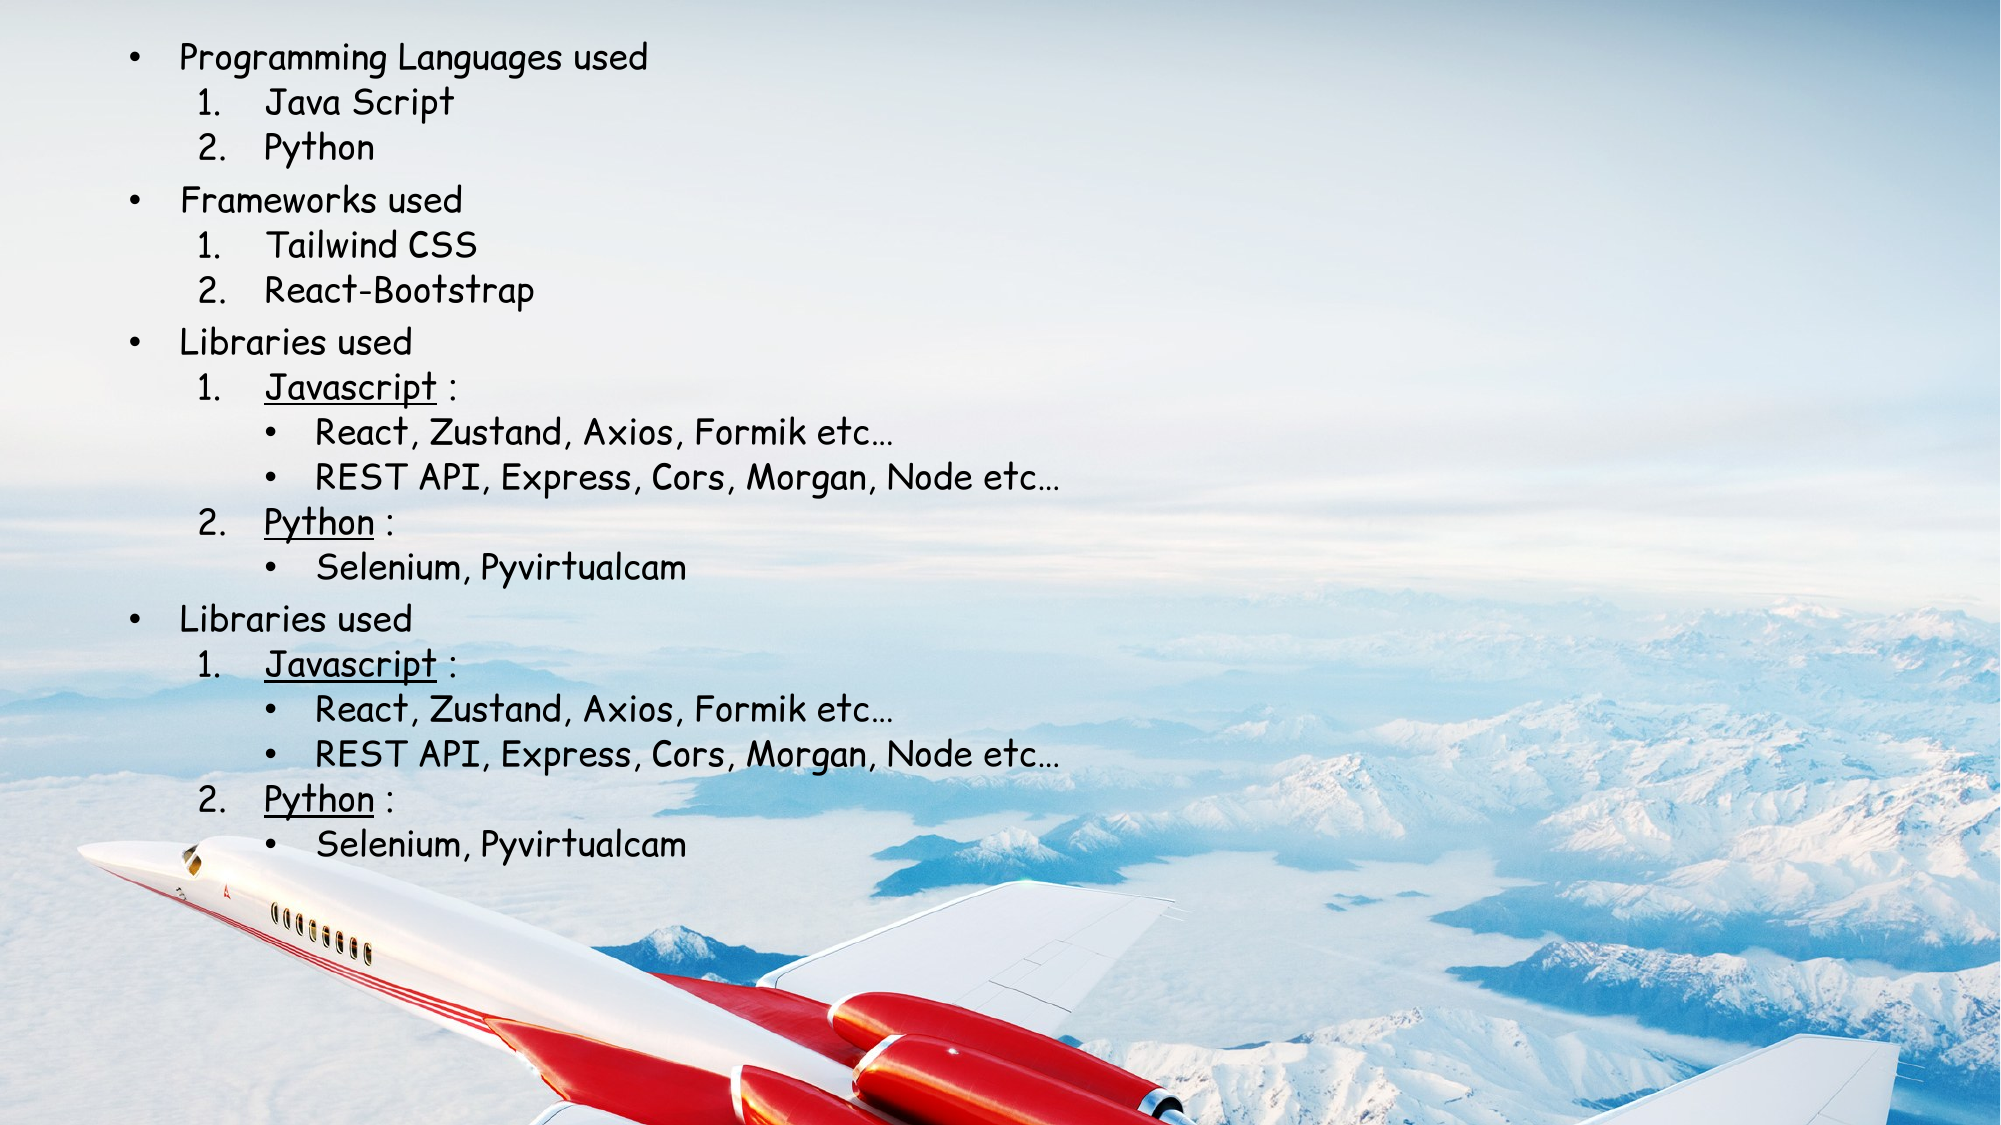

Programming Languages used
Java Script
Python
Frameworks used
Tailwind CSS
React-Bootstrap
Libraries used
Javascript :
React, Zustand, Axios, Formik etc…
REST API, Express, Cors, Morgan, Node etc…
Python :
Selenium, Pyvirtualcam
Libraries used
Javascript :
React, Zustand, Axios, Formik etc…
REST API, Express, Cors, Morgan, Node etc…
Python :
Selenium, Pyvirtualcam